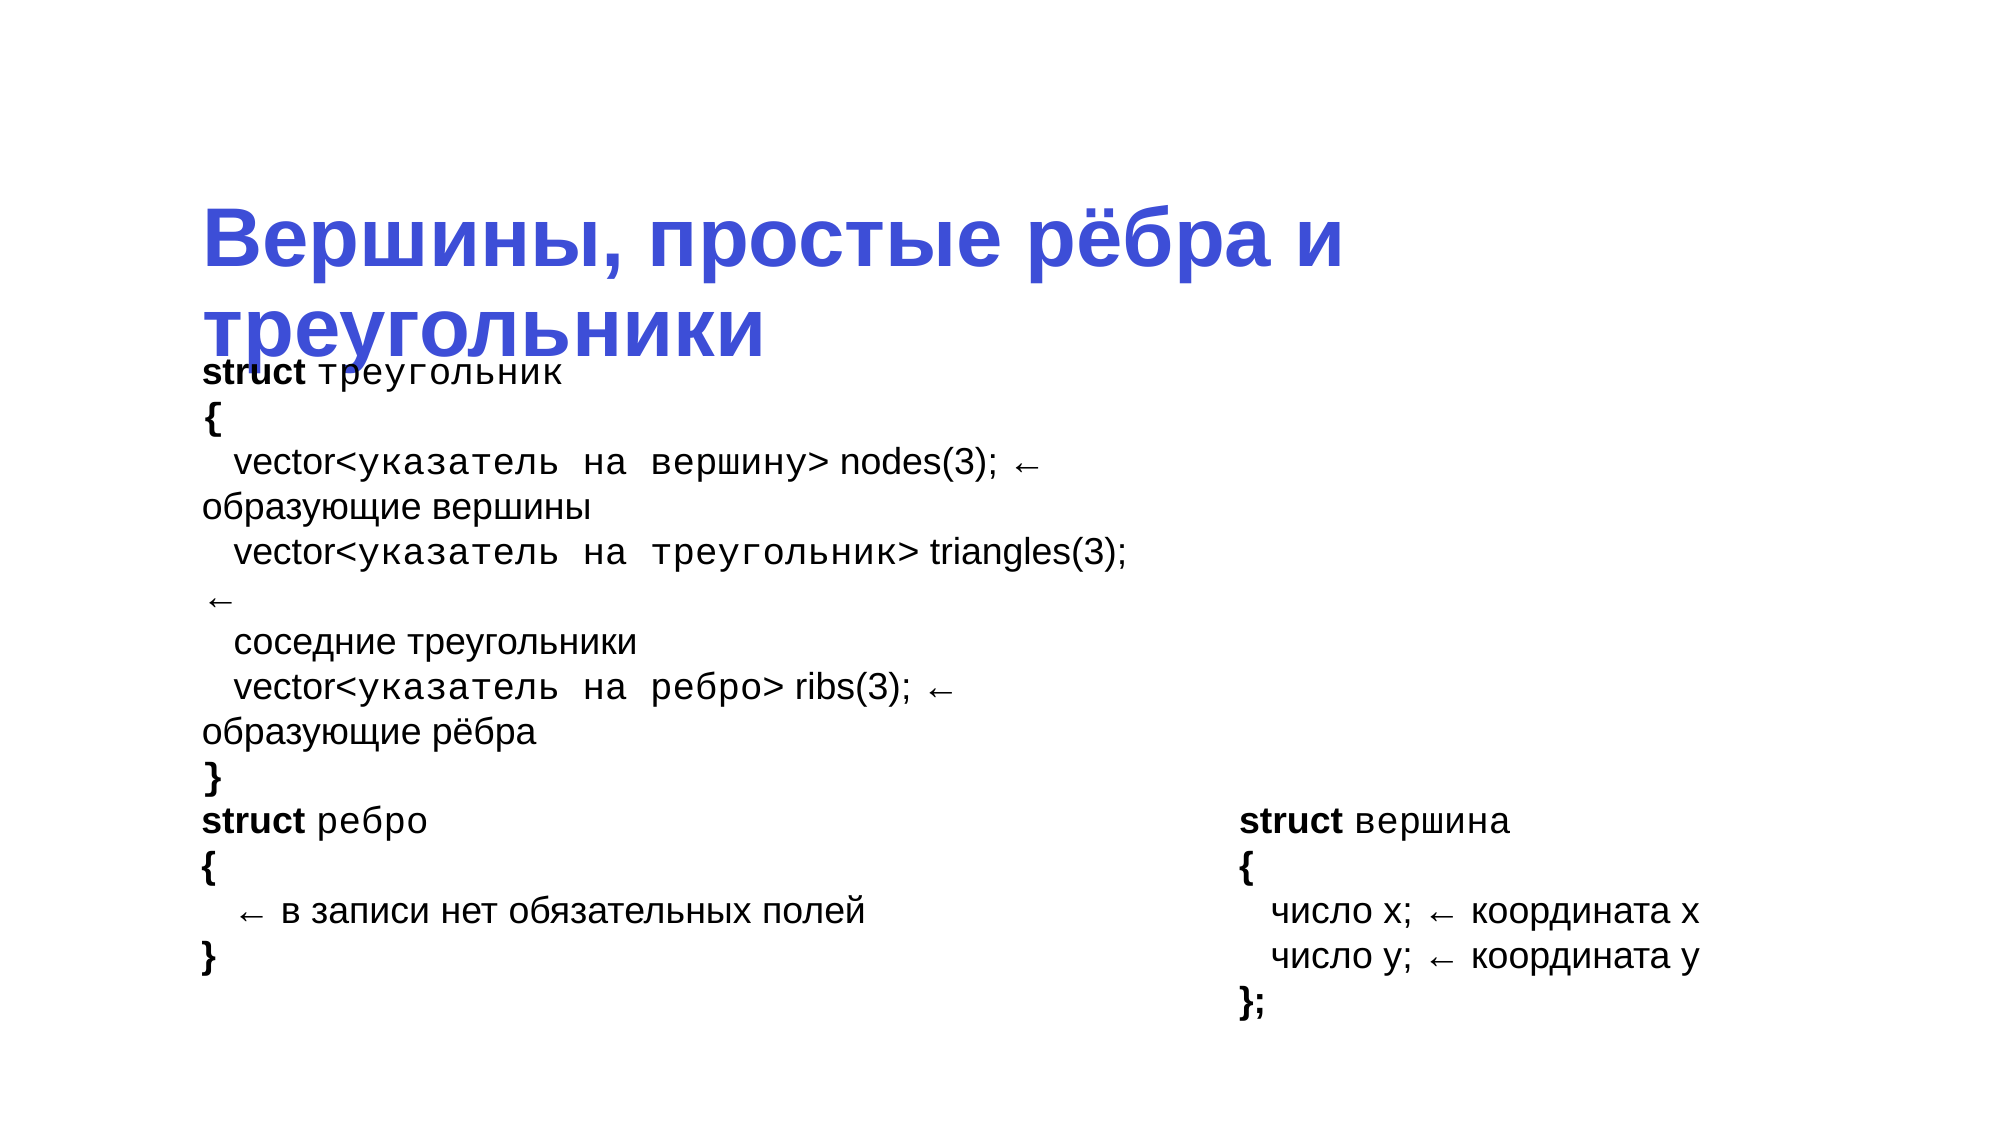

Вершины, простые рёбра и треугольники
struct треугольник
{
   vector<указатель на вершину> nodes(3); ← образующие вершины
   vector<указатель на треугольник> triangles(3); ←
   соседние треугольники
   vector<указатель на ребро> ribs(3); ← образующие рёбра
}
struct ребро
{
   ← в записи нет обязательных полей
}
struct вершина
{
   число x; ← координата x
   число y; ← координата y
};